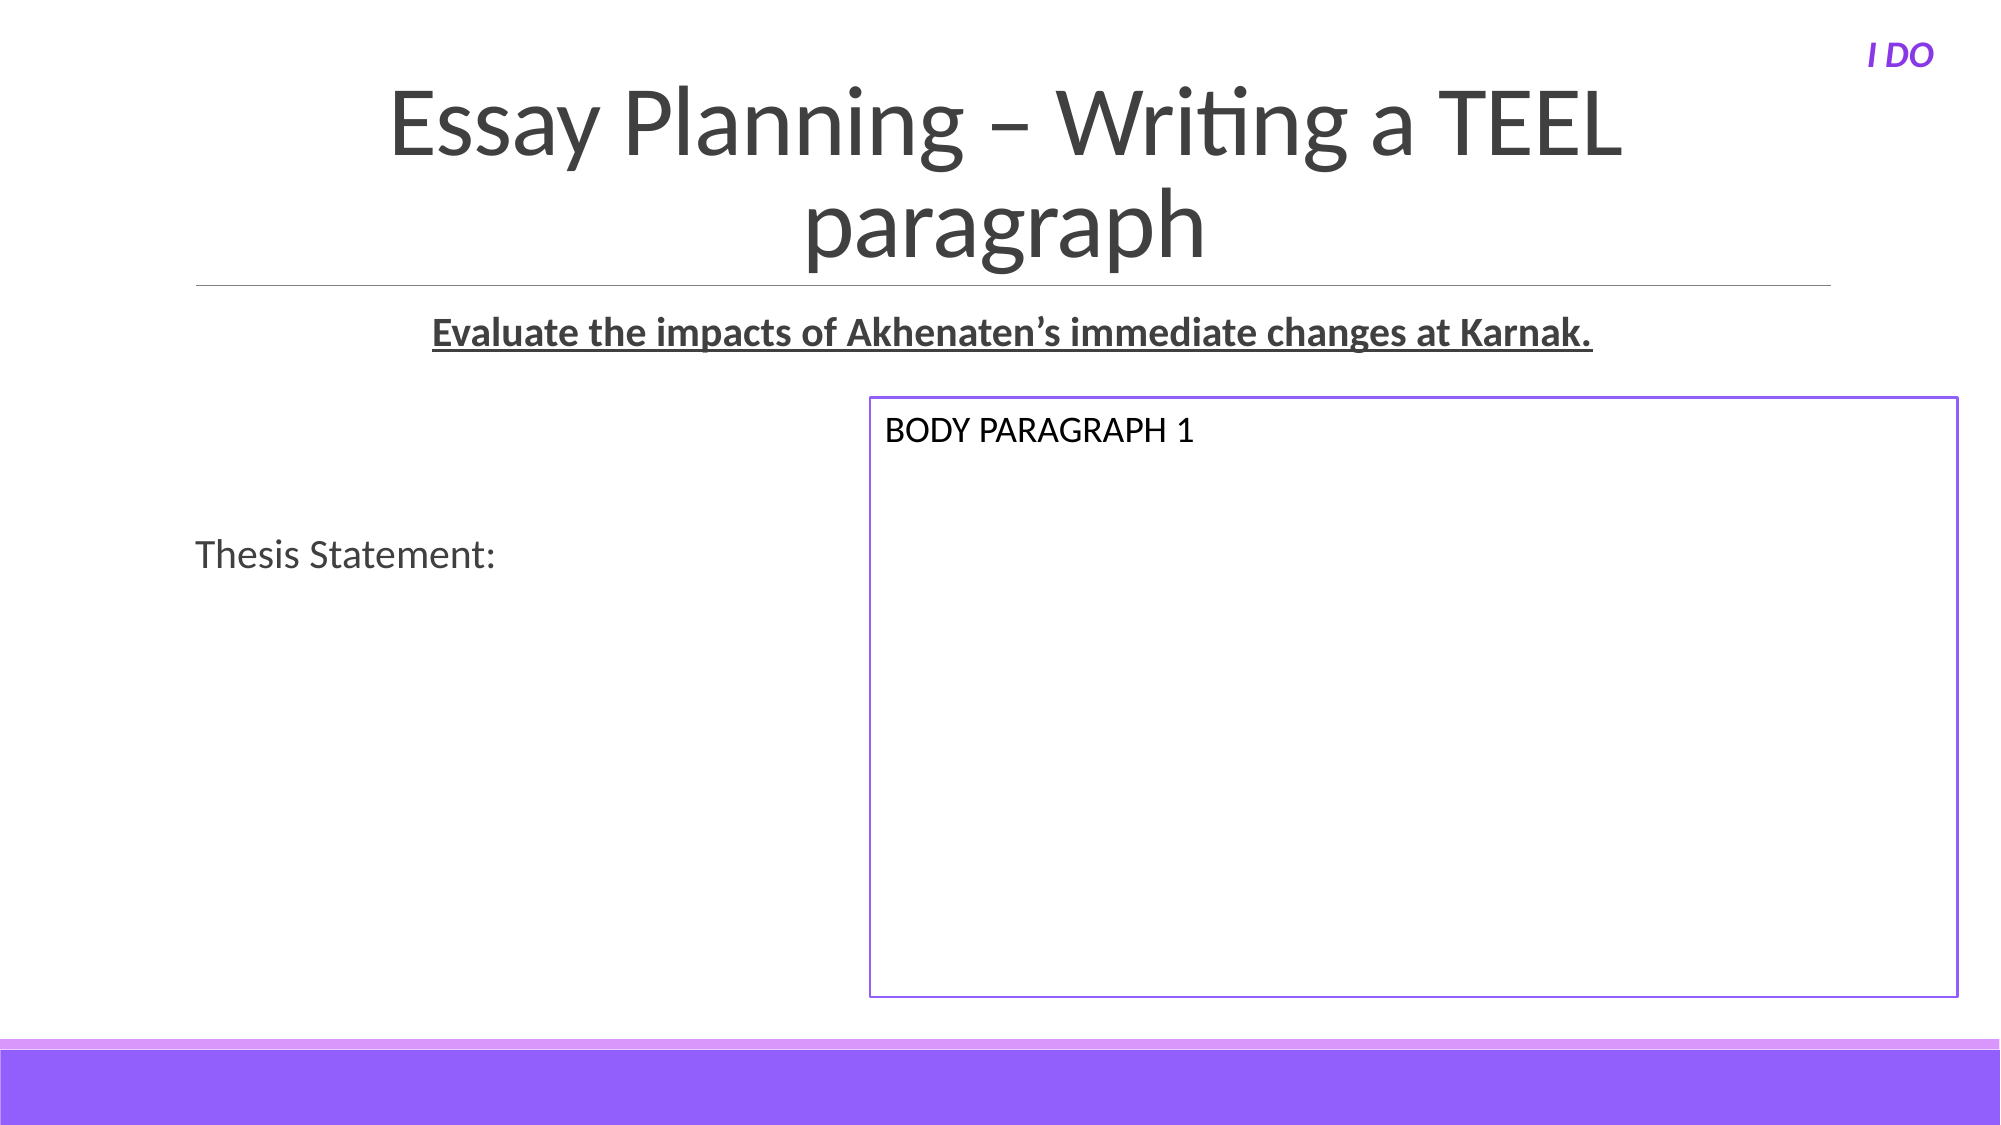

I DO
# Essay Planning – Writing a TEEL paragraph
Evaluate the impacts of Akhenaten’s immediate changes at Karnak.

Thesis Statement:
BODY PARAGRAPH 1